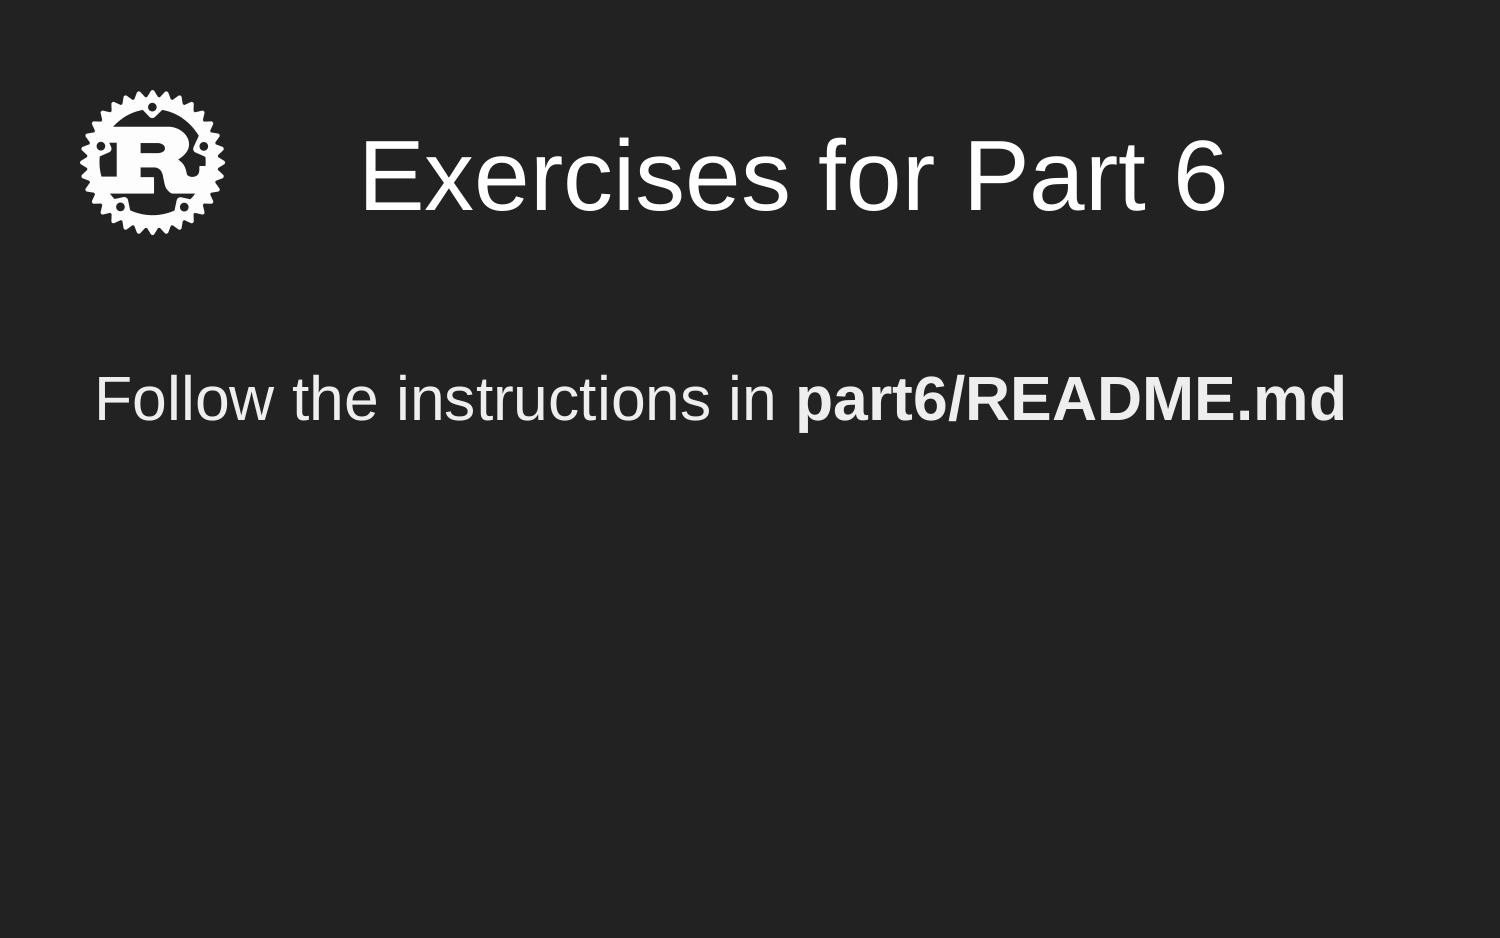

# Exercises for Part 6
Follow the instructions in part6/README.md